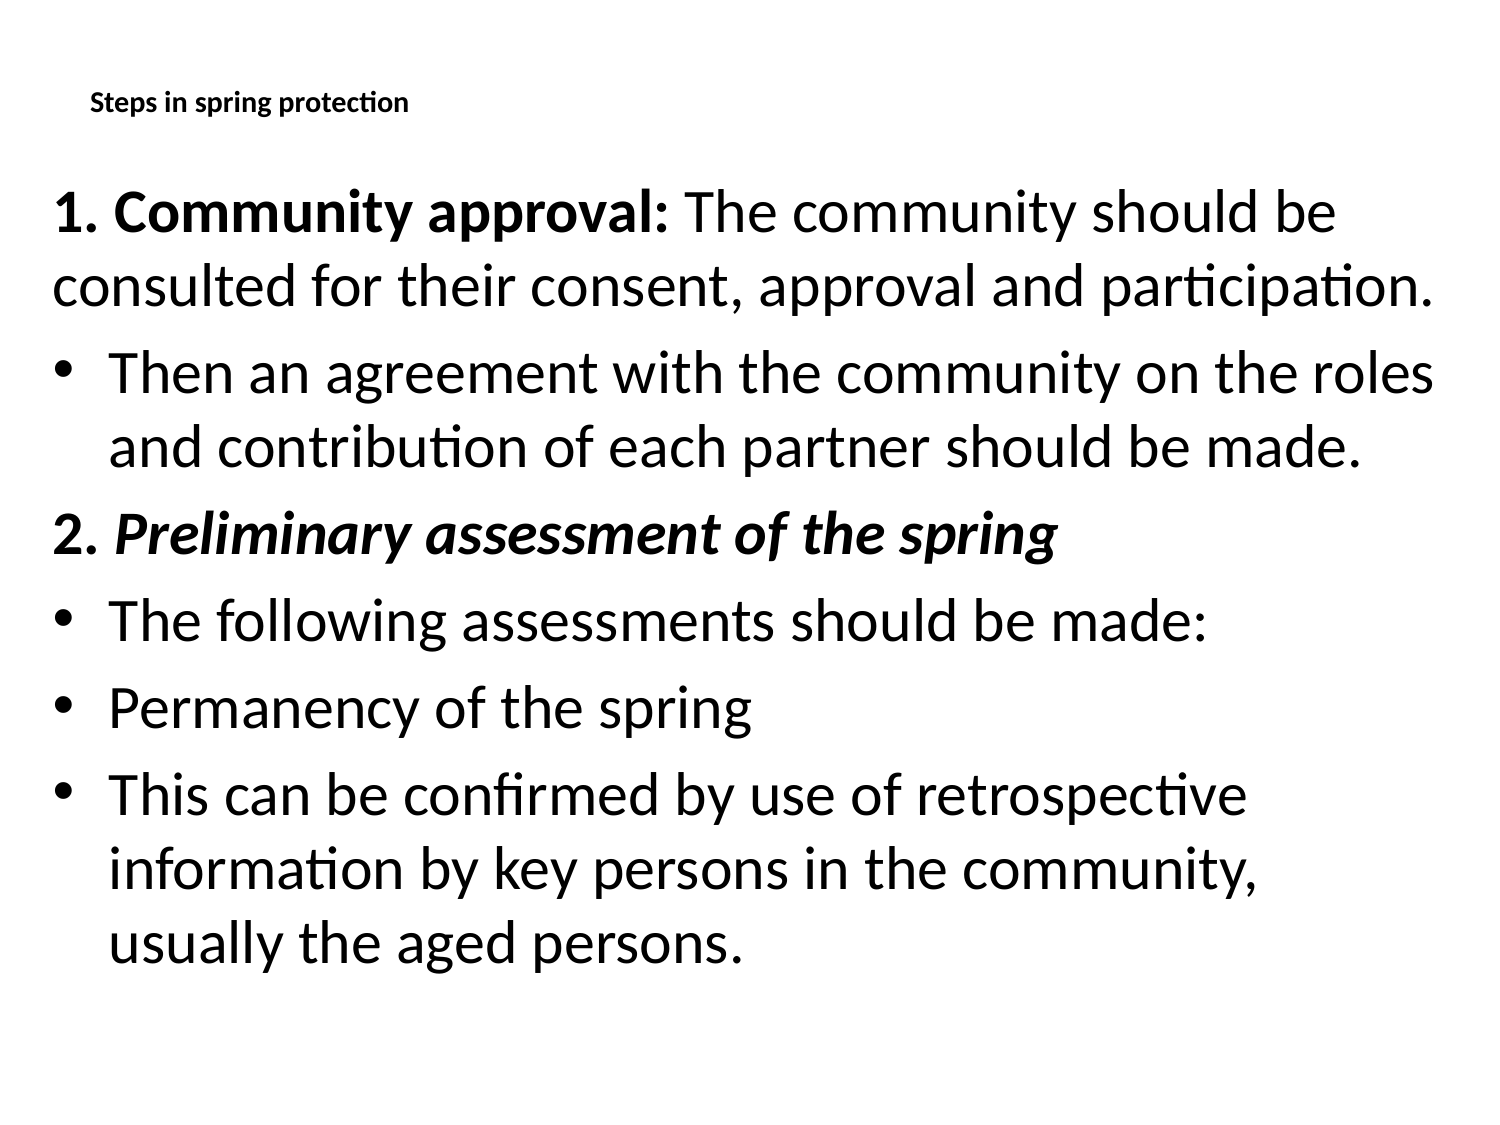

# Steps in spring protection
1. Community approval: The community should be consulted for their consent, approval and participation.
Then an agreement with the community on the roles and contribution of each partner should be made.
2. Preliminary assessment of the spring
The following assessments should be made:
Permanency of the spring
This can be confirmed by use of retrospective information by key persons in the community, usually the aged persons.